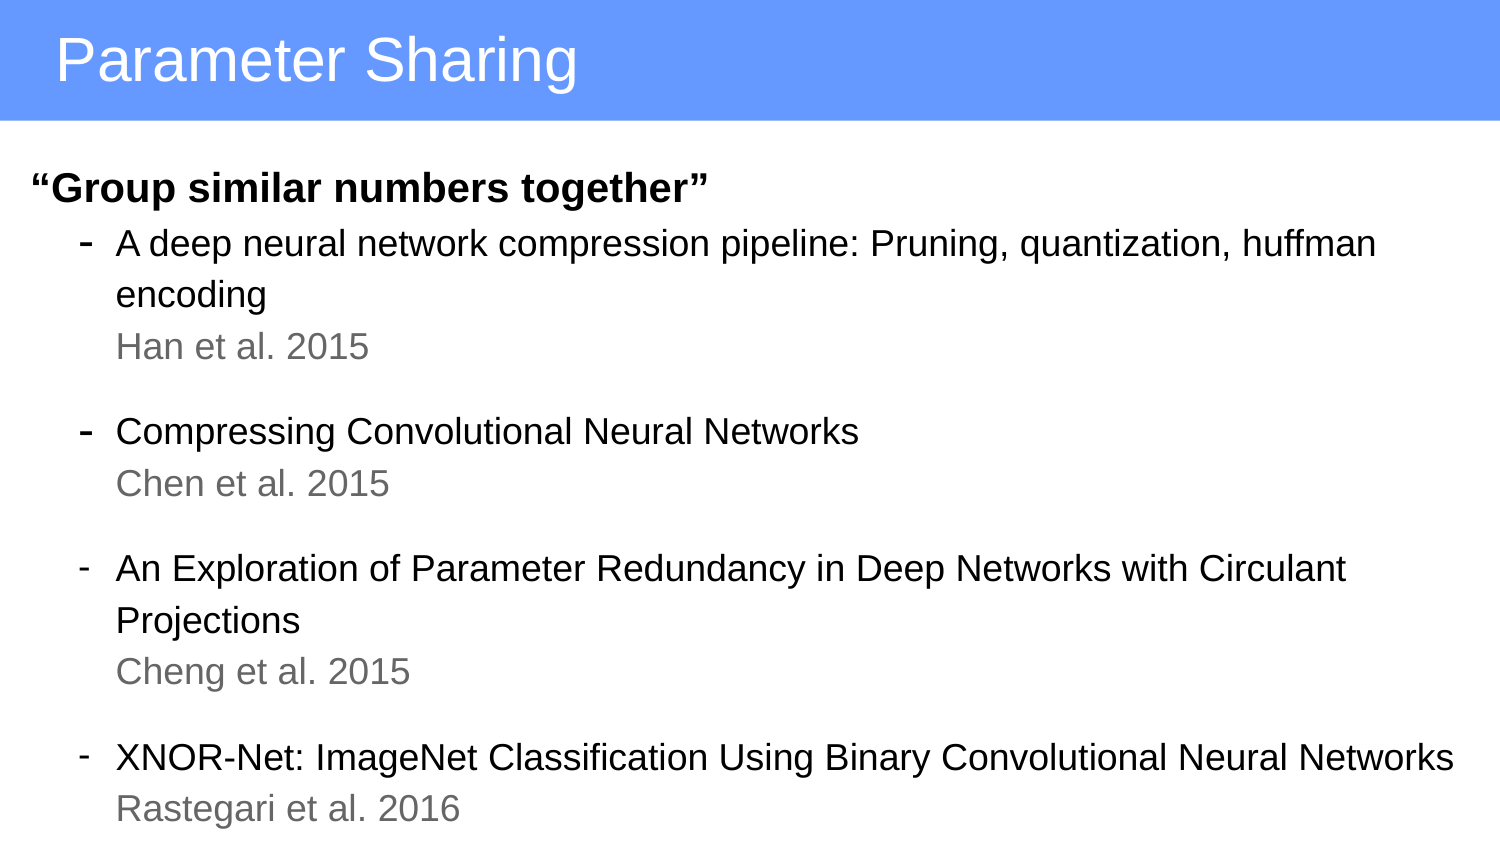

Parameter Sharing
“Group similar numbers together”
A deep neural network compression pipeline: Pruning, quantization, huffman encoding
Han et al. 2015
Compressing Convolutional Neural Networks
Chen et al. 2015
An Exploration of Parameter Redundancy in Deep Networks with Circulant Projections
Cheng et al. 2015
XNOR-Net: ImageNet Classification Using Binary Convolutional Neural Networks
Rastegari et al. 2016